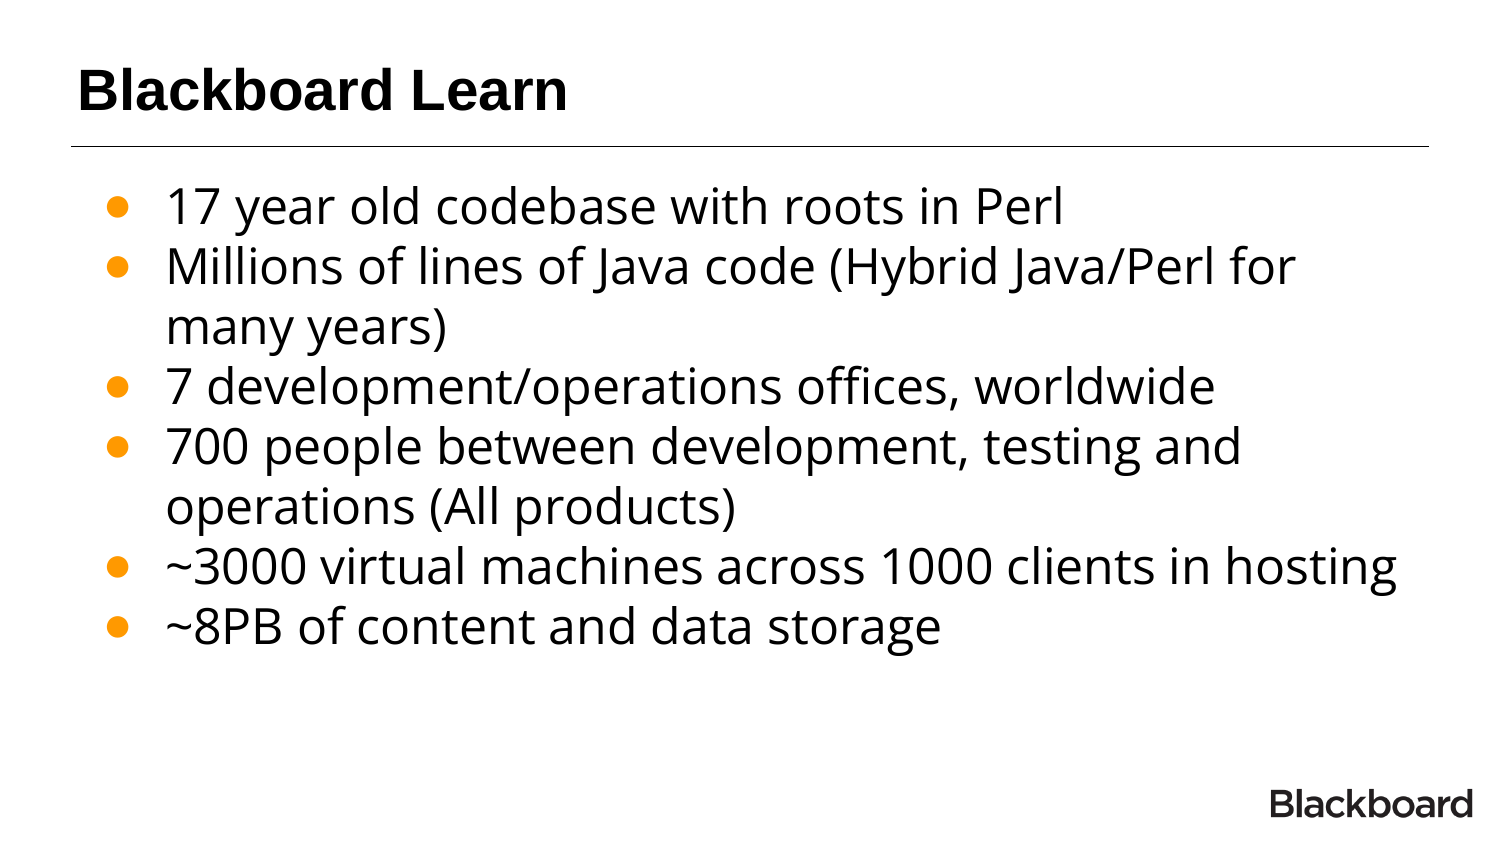

# Blackboard Learn
17 year old codebase with roots in Perl
Millions of lines of Java code (Hybrid Java/Perl for many years)
7 development/operations offices, worldwide
700 people between development, testing and operations (All products)
~3000 virtual machines across 1000 clients in hosting
~8PB of content and data storage